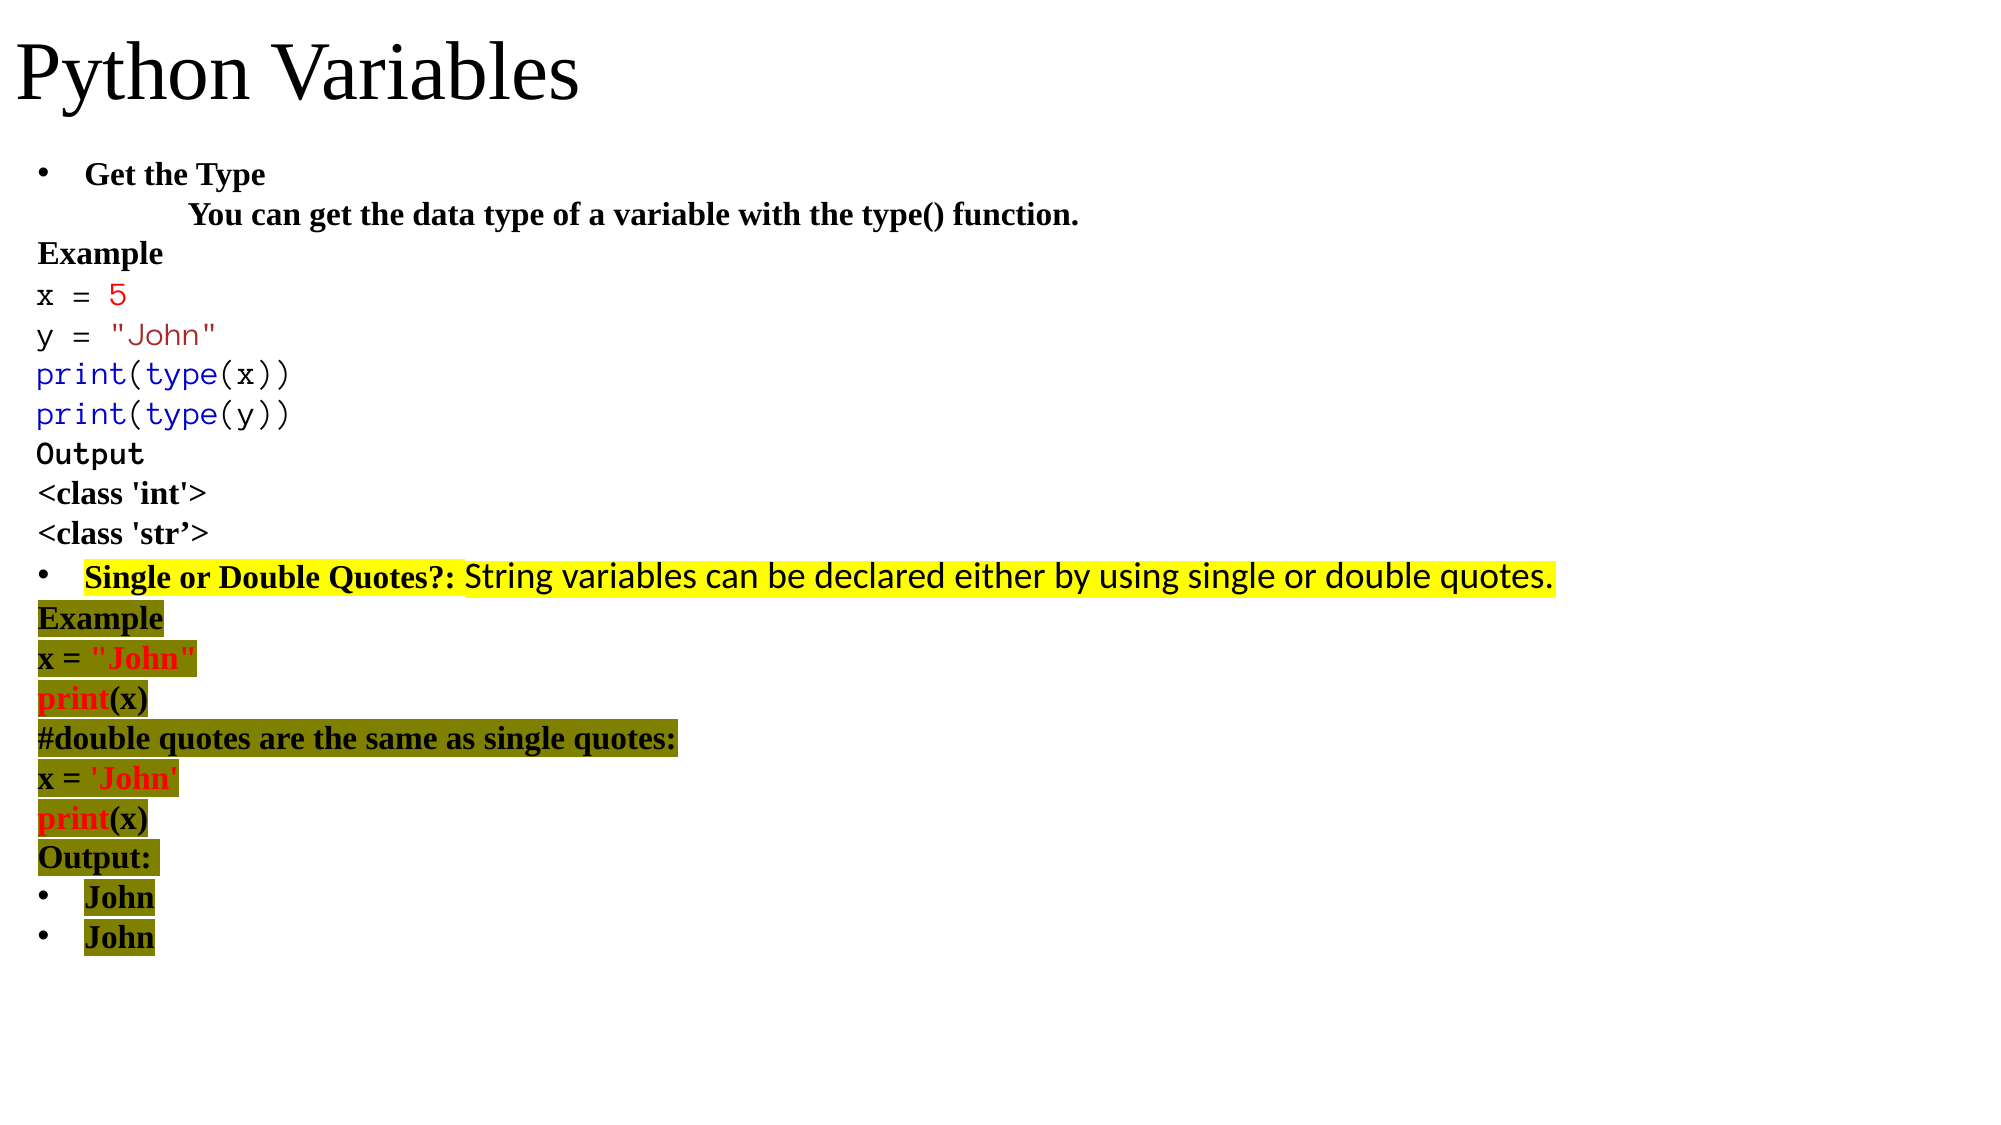

# Python Variables
Get the Type
	You can get the data type of a variable with the type() function.
Example
x = 5
y = "John"
print(type(x))
print(type(y))
Output
<class 'int'>
<class 'str’>
Single or Double Quotes?: String variables can be declared either by using single or double quotes.
Example
x = "John"
print(x)
#double quotes are the same as single quotes:
x = 'John'
print(x)
Output:
John
John